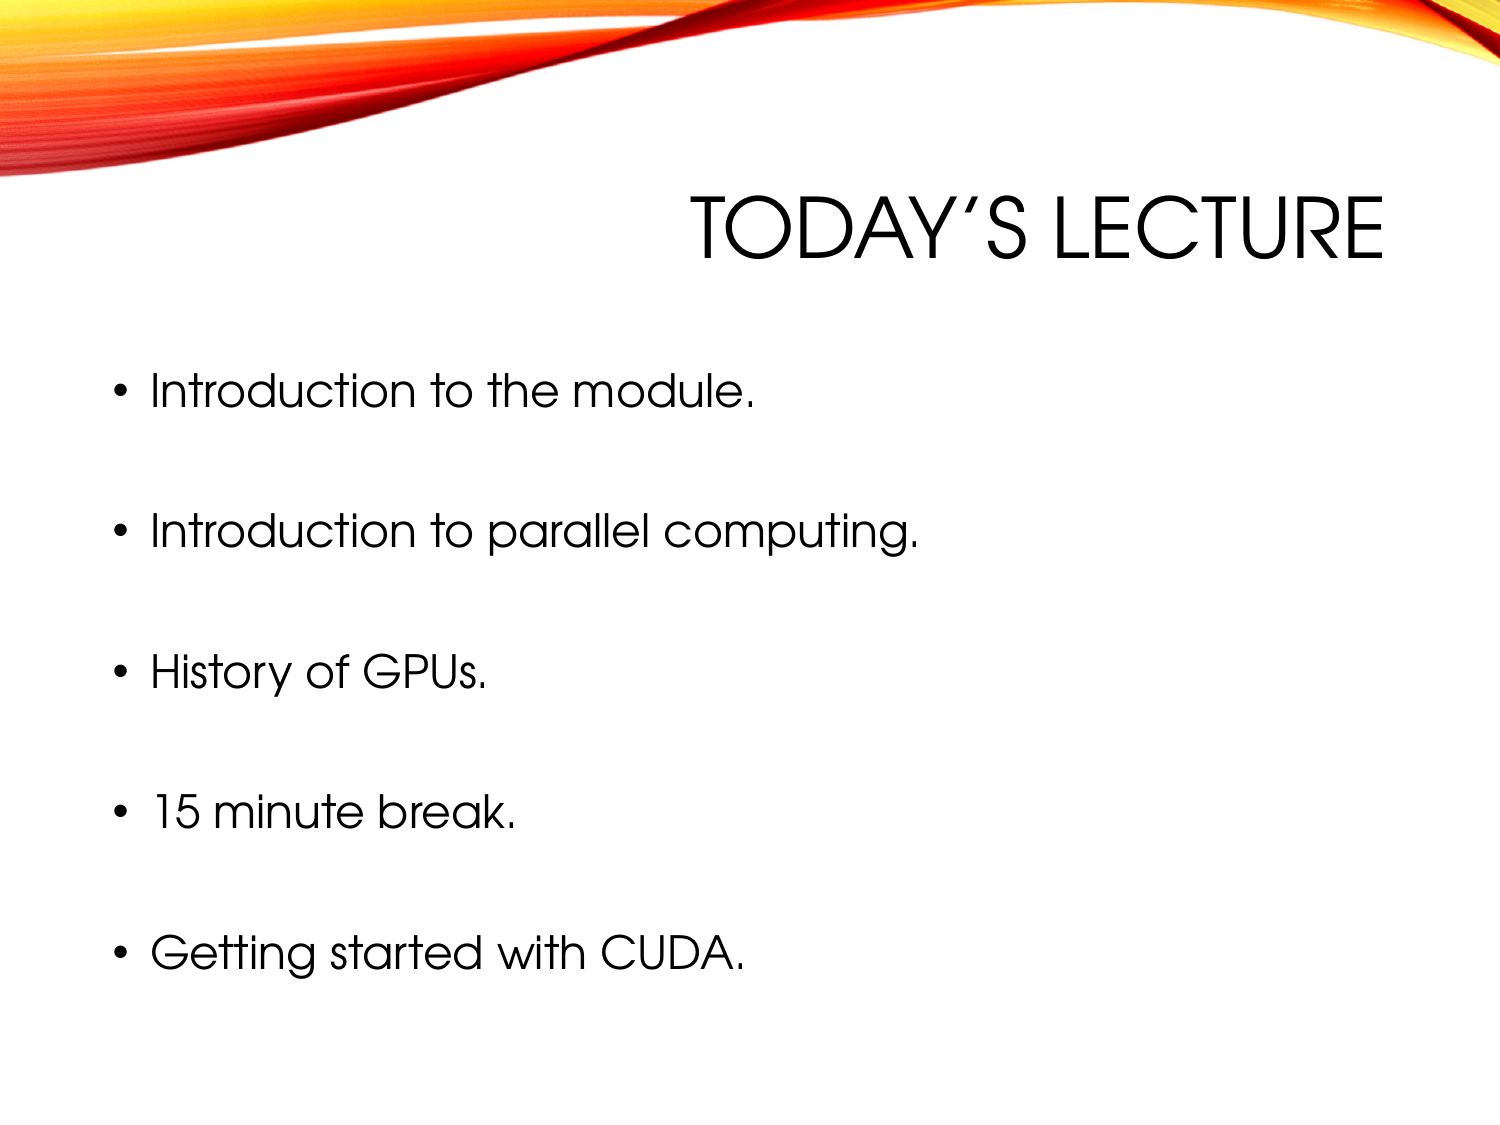

# Today’s lecture
Introduction to the module.

Introduction to parallel computing.

History of GPUs.

15 minute break.

Getting started with CUDA.